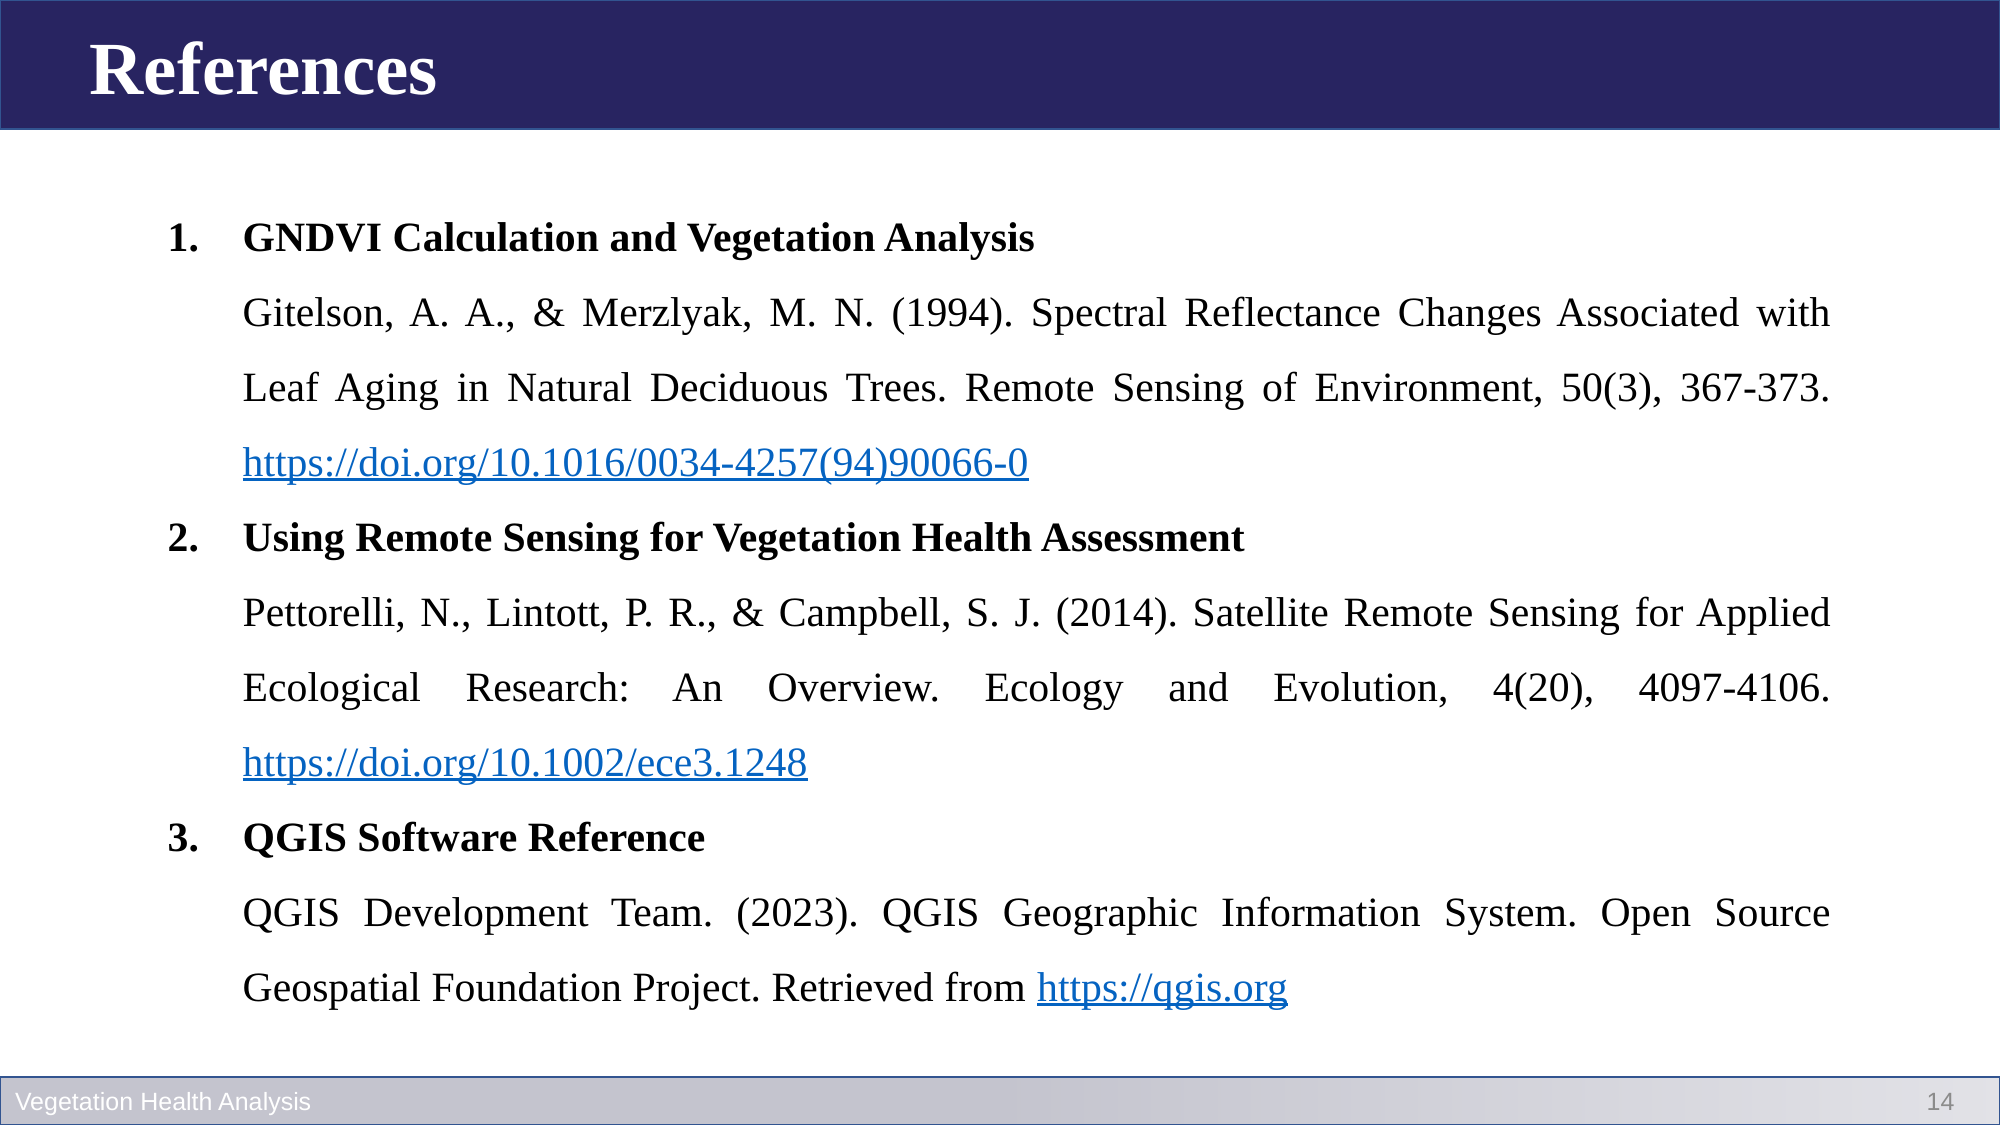

References
GNDVI Calculation and Vegetation Analysis
Gitelson, A. A., & Merzlyak, M. N. (1994). Spectral Reflectance Changes Associated with Leaf Aging in Natural Deciduous Trees. Remote Sensing of Environment, 50(3), 367-373. https://doi.org/10.1016/0034-4257(94)90066-0
Using Remote Sensing for Vegetation Health Assessment
Pettorelli, N., Lintott, P. R., & Campbell, S. J. (2014). Satellite Remote Sensing for Applied Ecological Research: An Overview. Ecology and Evolution, 4(20), 4097-4106. https://doi.org/10.1002/ece3.1248
QGIS Software Reference
QGIS Development Team. (2023). QGIS Geographic Information System. Open Source Geospatial Foundation Project. Retrieved from https://qgis.org
Vegetation Health Analysis
14